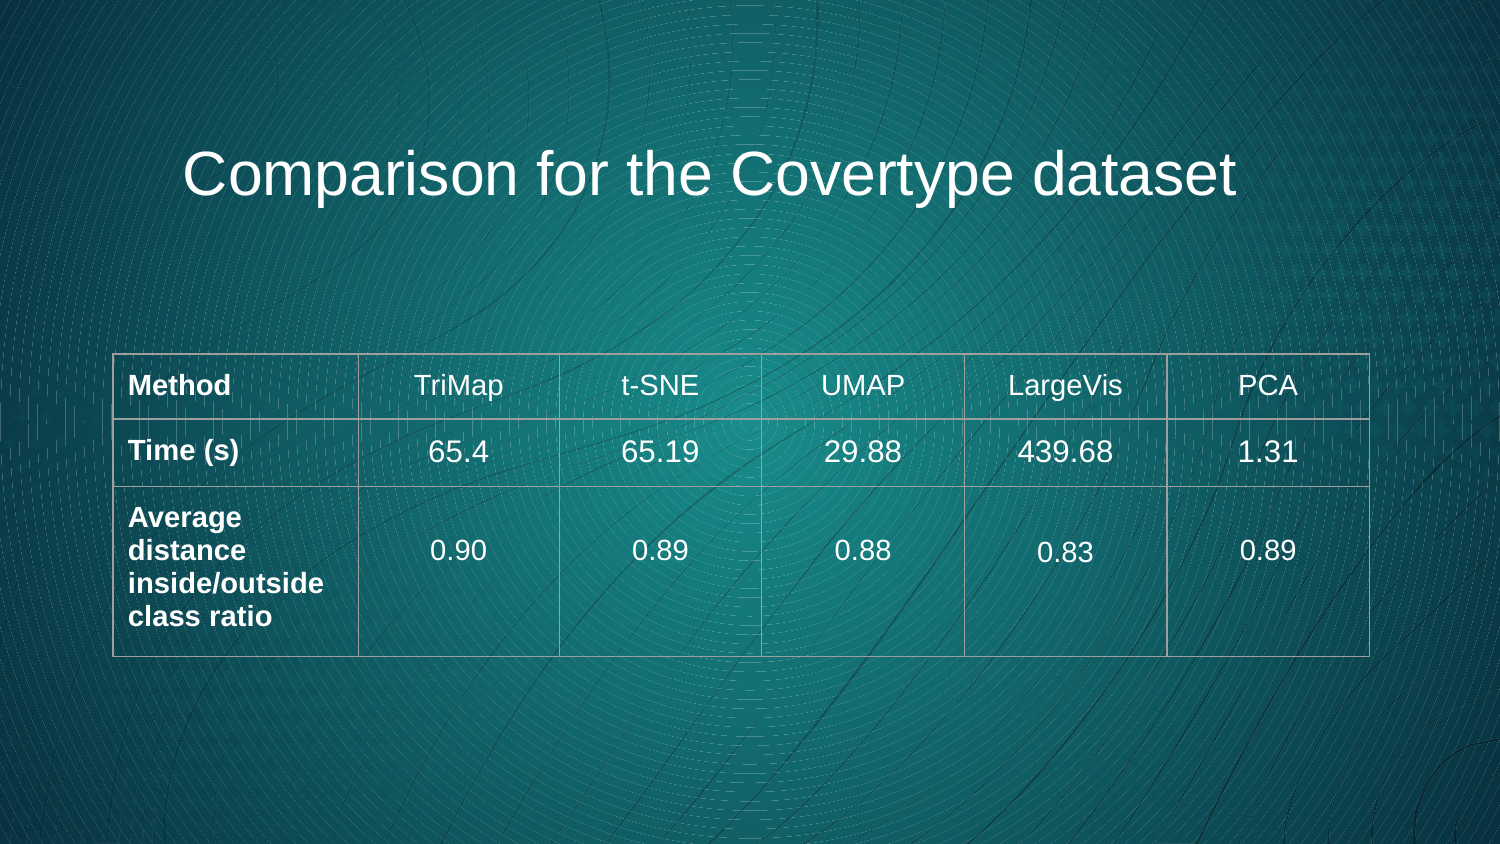

Comparison for the Covertype dataset

| Method | TriMap | t-SNE | UMAP | LargeVis | PCA |
| --- | --- | --- | --- | --- | --- |
| Time (s) | 65.4 | 65.19 | 29.88 | 439.68 | 1.31 |
| Average distance inside/outside class ratio | 0.90 | 0.89 | 0.88 | 0.83 | 0.89 |